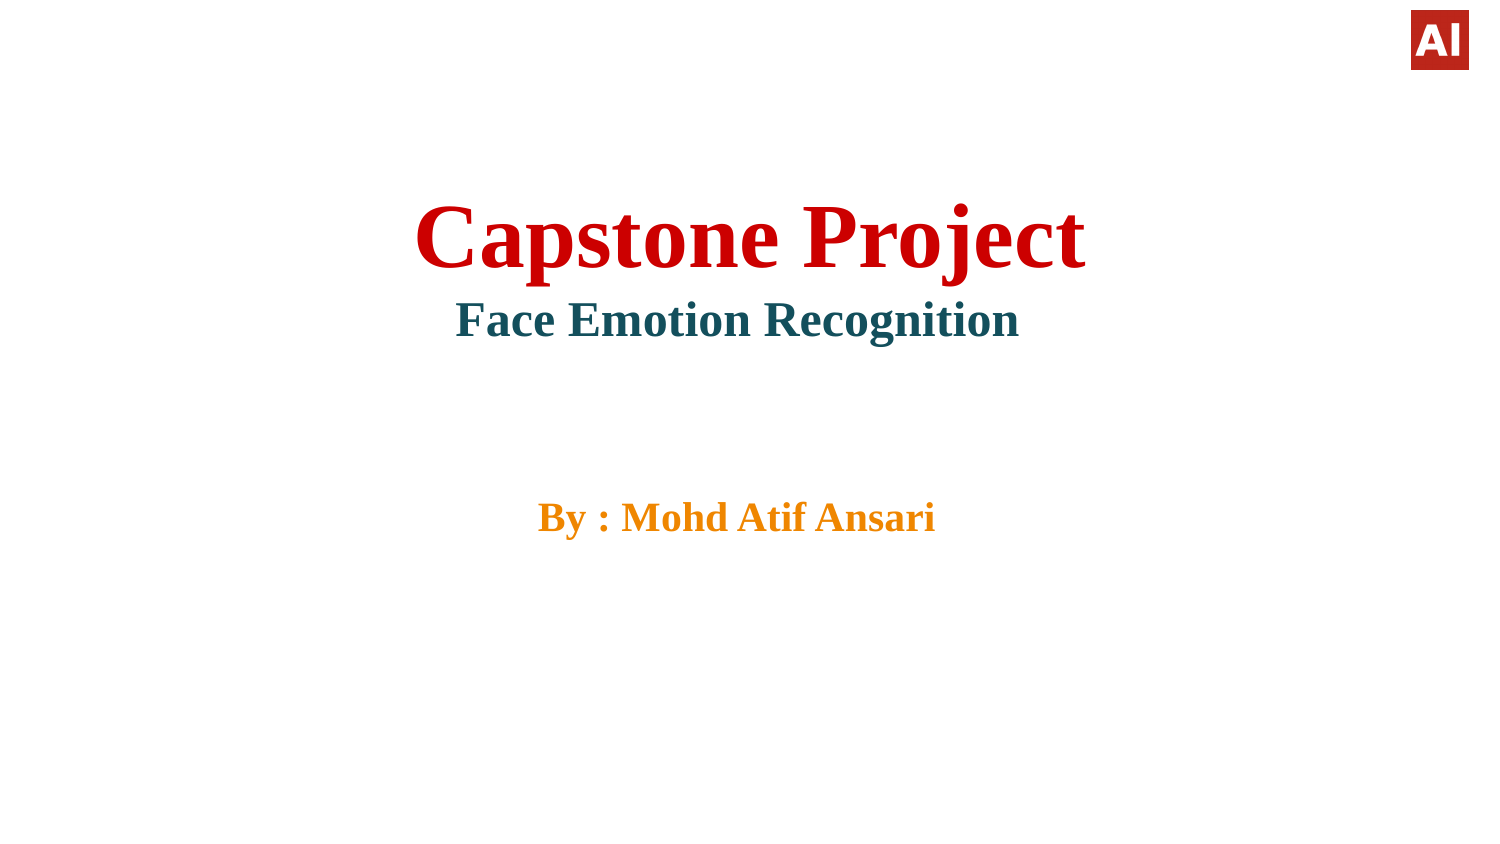

# Capstone Project Face Emotion Recognition
     By : Mohd Atif Ansari